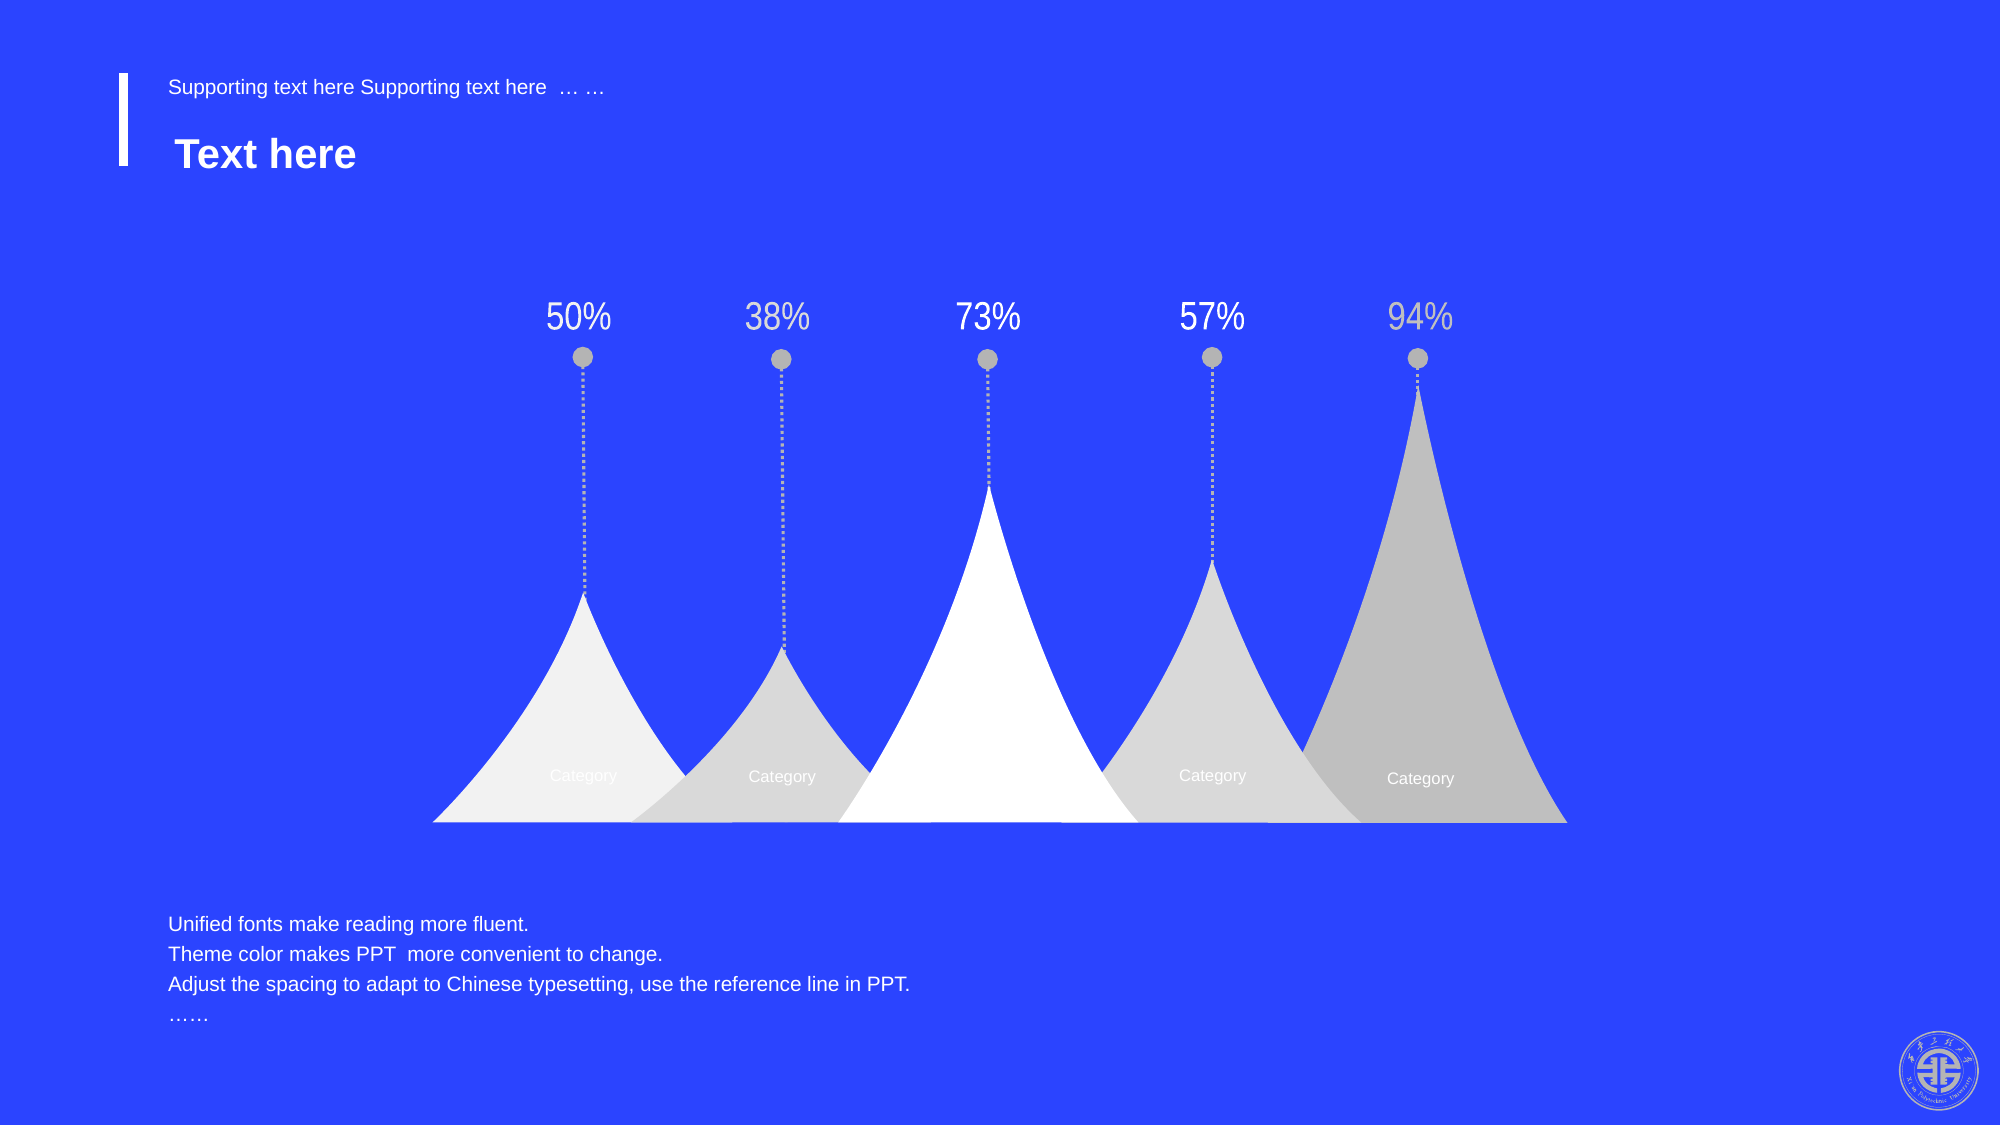

Supporting text here Supporting text here  … …
Text here
50%
38%
73%
57%
94%

Category
Category
Category
Category
Category
Unified fonts make reading more fluent.
Theme color makes PPT  more convenient to change.
Adjust the spacing to adapt to Chinese typesetting, use the reference line in PPT.
……